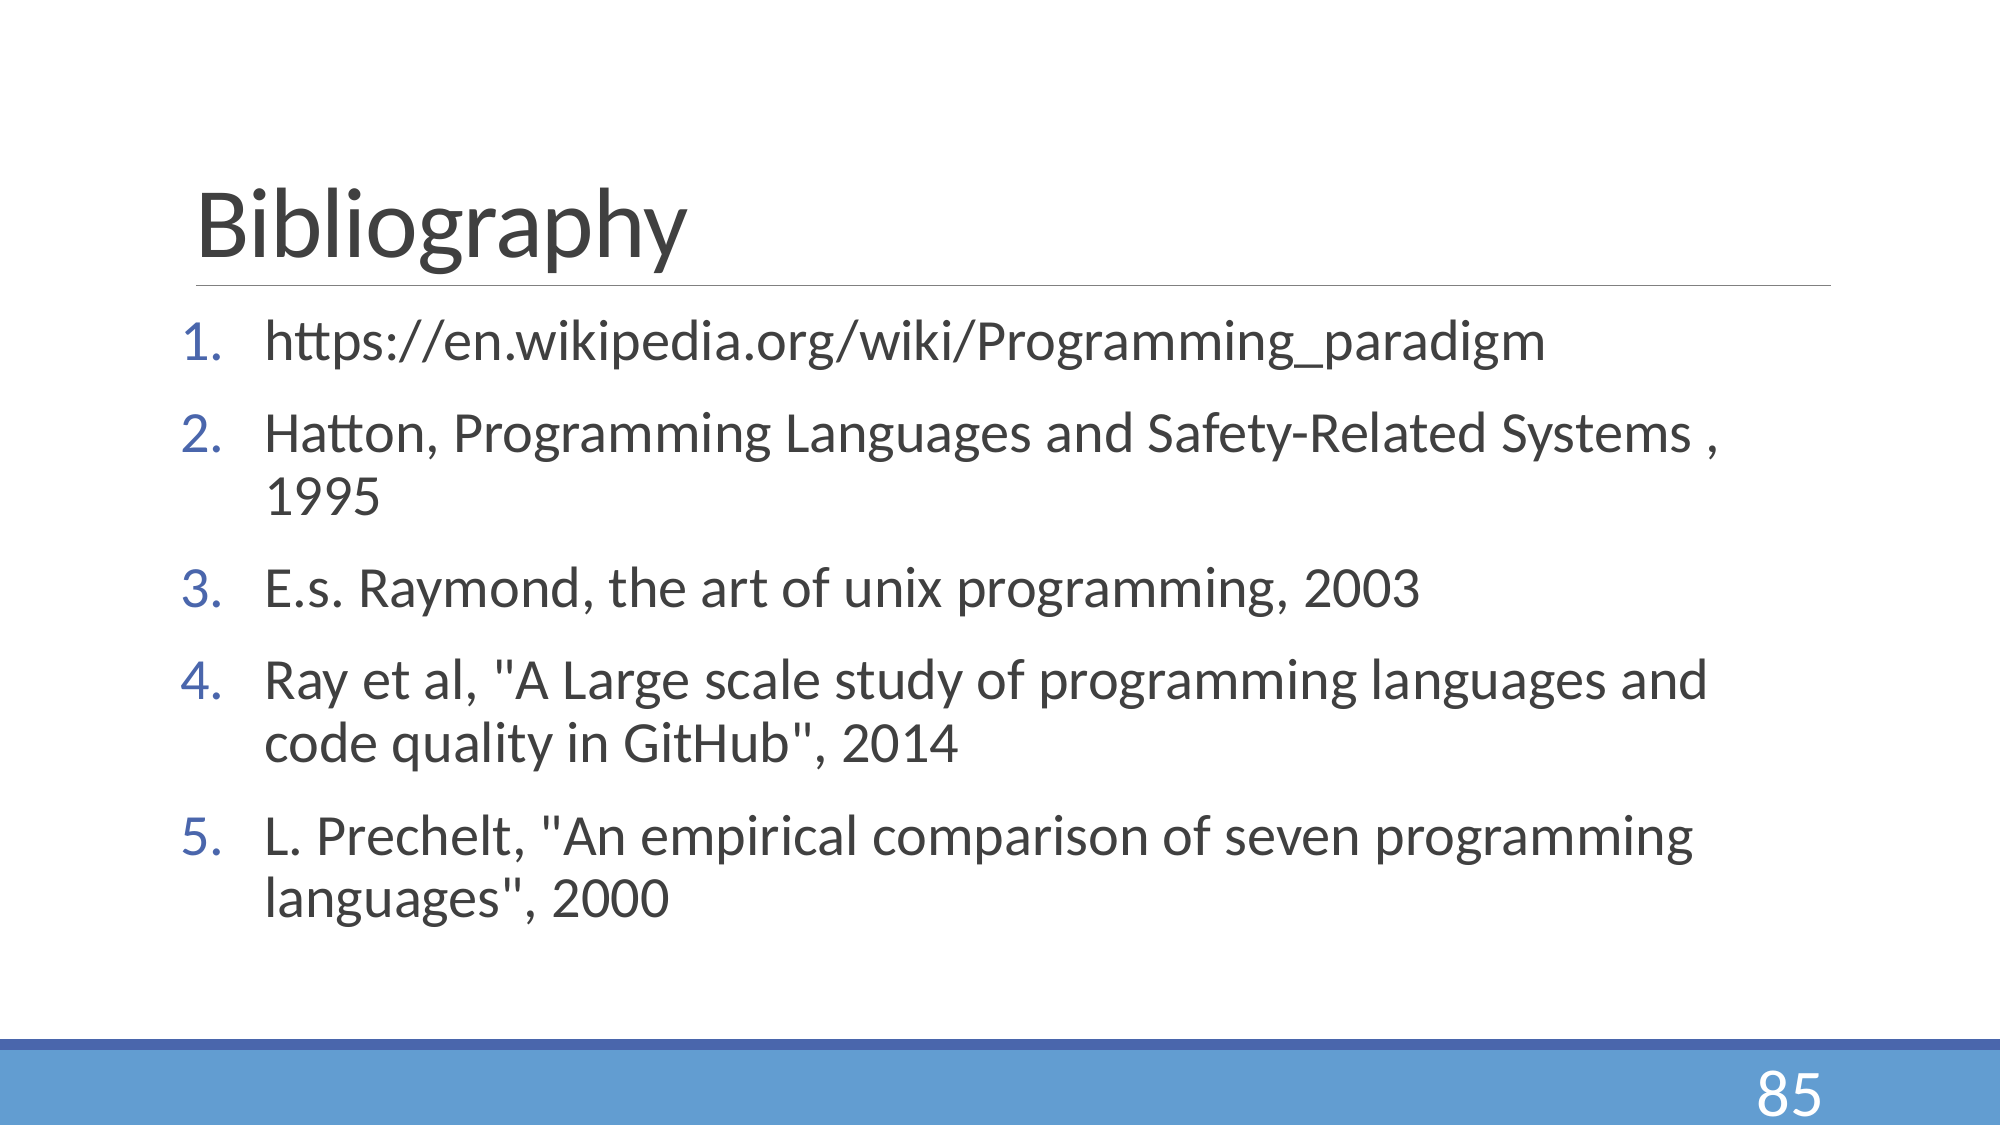

# Bibliography
https://en.wikipedia.org/wiki/Programming_paradigm
Hatton, Programming Languages and Safety-Related Systems , 1995
E.s. Raymond, the art of unix programming, 2003
Ray et al, "A Large scale study of programming languages and code quality in GitHub", 2014
L. Prechelt, "An empirical comparison of seven programming languages", 2000

85